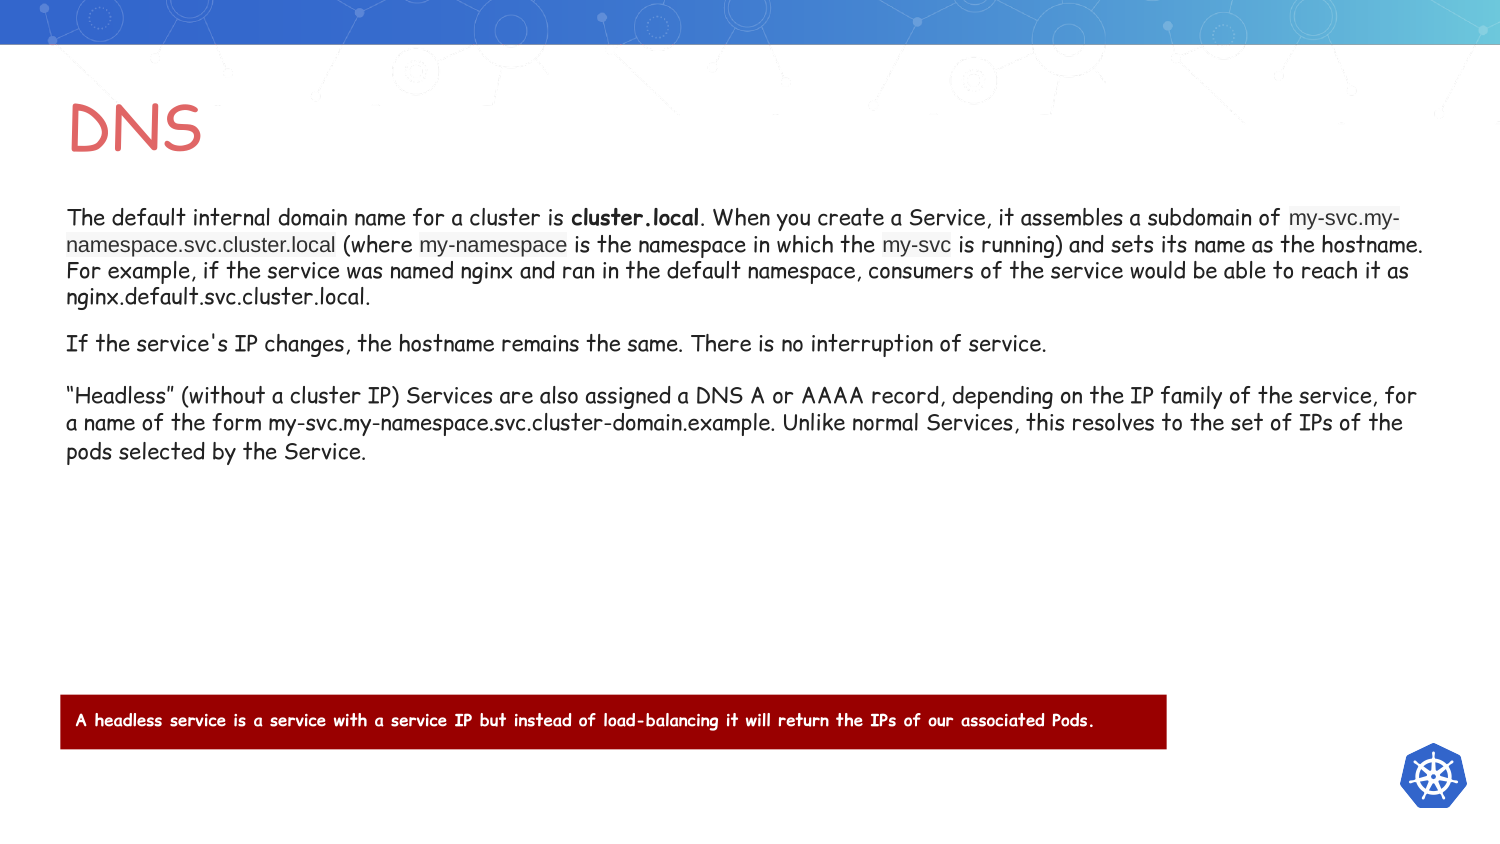

# DNS
The default internal domain name for a cluster is cluster.local. When you create a Service, it assembles a subdomain of my-svc.my-namespace.svc.cluster.local (where my-namespace is the namespace in which the my-svc is running) and sets its name as the hostname. For example, if the service was named nginx and ran in the default namespace, consumers of the service would be able to reach it as nginx.default.svc.cluster.local.
If the service's IP changes, the hostname remains the same. There is no interruption of service.

“Headless” (without a cluster IP) Services are also assigned a DNS A or AAAA record, depending on the IP family of the service, for a name of the form my-svc.my-namespace.svc.cluster-domain.example. Unlike normal Services, this resolves to the set of IPs of the pods selected by the Service.

A headless service is a service with a service IP but instead of load-balancing it will return the IPs of our associated Pods.